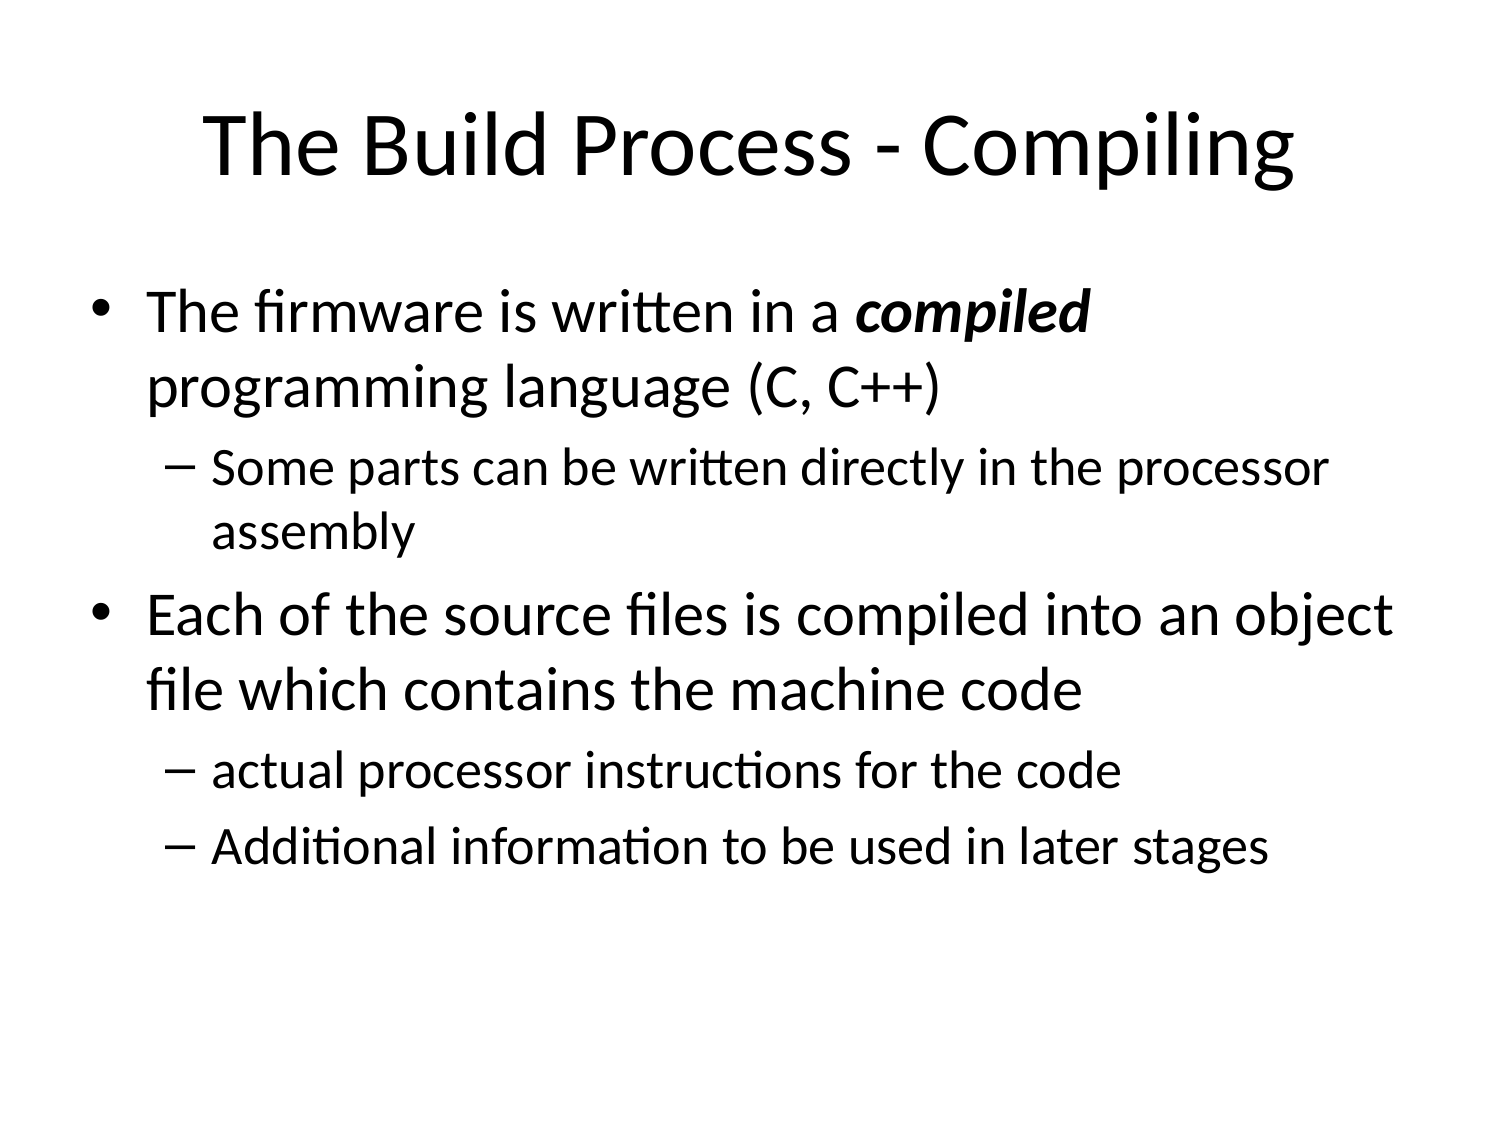

The Build Process - Compiling
The firmware is written in a compiled programming language (C, C++)
Some parts can be written directly in the processor assembly
Each of the source files is compiled into an object file which contains the machine code
actual processor instructions for the code
Additional information to be used in later stages